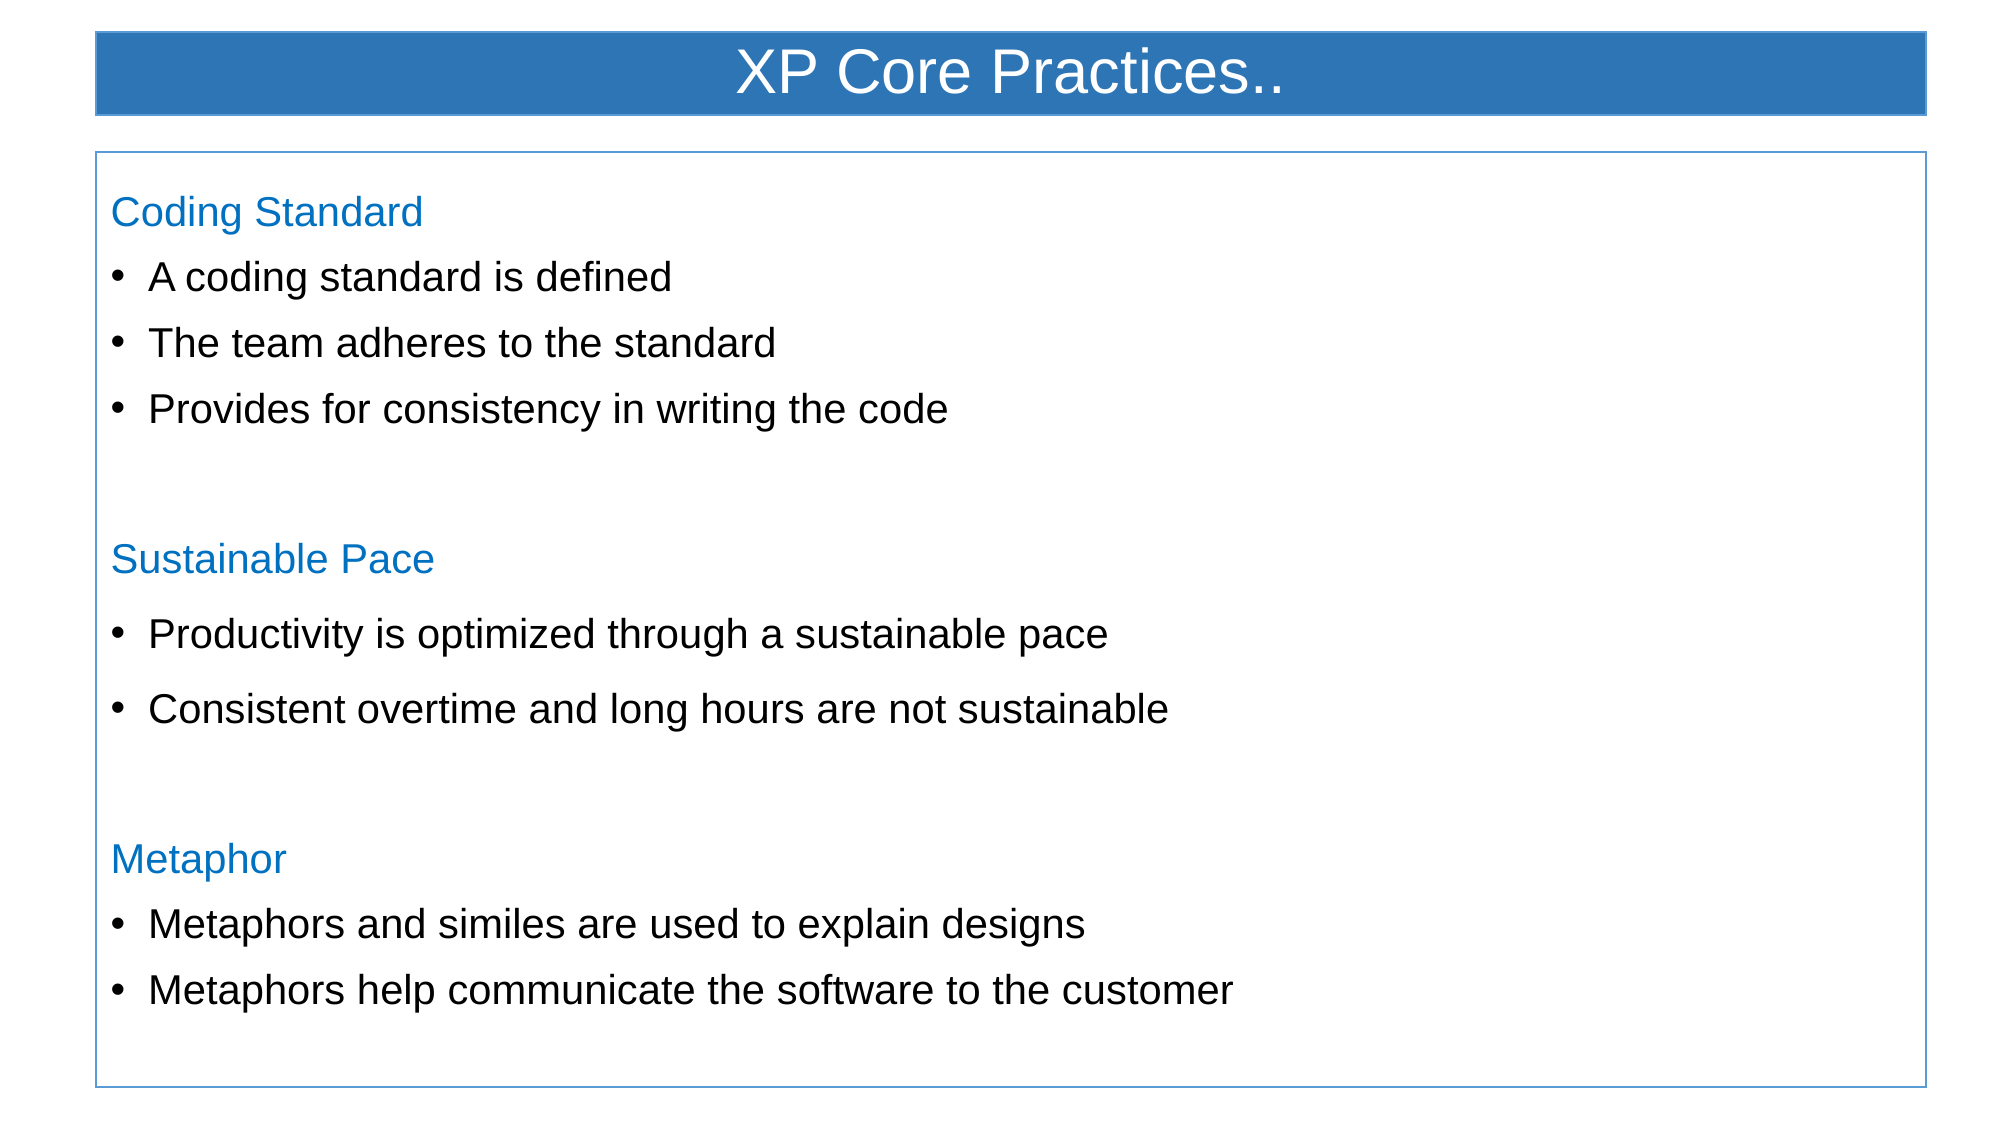

# XP Core Practices..
Coding Standard
A coding standard is defined
The team adheres to the standard
Provides for consistency in writing the code

Sustainable Pace
Productivity is optimized through a sustainable pace
Consistent overtime and long hours are not sustainable

Metaphor
Metaphors and similes are used to explain designs
Metaphors help communicate the software to the customer